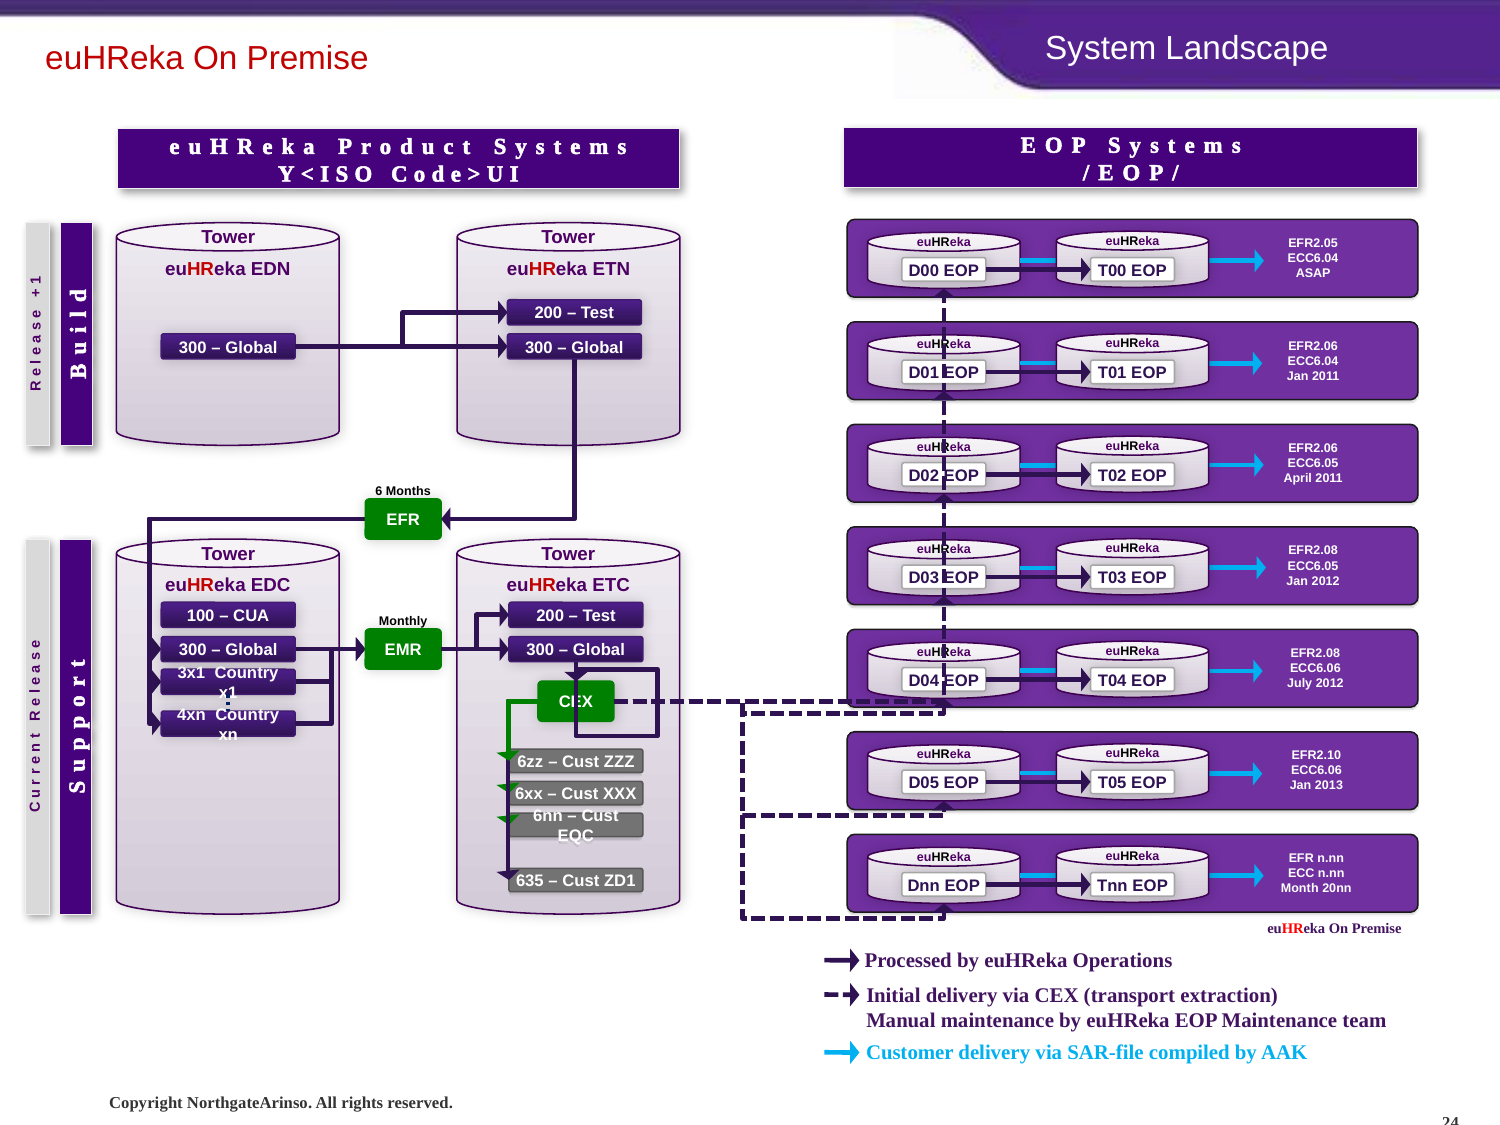

EOP Systems
/EOP/
euHReka Product Systems
Y<ISO Code>UI
System Landscape
# euHReka On Premise

Release +1
Build
euHReka EDN
euHReka ETN
Tower
Tower
EFR2.05
ECC6.04
ASAP

euHReka
euHReka
D00 EOP
T00 EOP
200 – Test

EFR2.06
ECC6.04
Jan 2011

300 – Global
300 – Global

euHReka
euHReka
D01 EOP
T01 EOP

EFR2.06
ECC6.05
April 2011

euHReka
euHReka
D02 EOP
T02 EOP
6 Months
EFR

EFR2.08
ECC6.05
Jan 2012

Support
euHReka EDC
euHReka ETC
Current Release

euHReka
Tower
Tower
euHReka
D03 EOP
T03 EOP
100 – CUA
200 – Test
Monthly
EMR

300 – Global
300 – Global
EFR2.08
ECC6.06
July 2012

euHReka
euHReka
D04 EOP
T04 EOP
3x1  Country x1
CEX
4xn  Country xn

EFR2.10
ECC6.06
Jan 2013

euHReka
euHReka
6zz – Cust ZZZ
D05 EOP
T05 EOP
6xx – Cust XXX
6nn – Cust EQC

EFR n.nn
ECC n.nn
Month 20nn

euHReka
euHReka
635 – Cust ZD1
Dnn EOP
Tnn EOP
euHReka On Premise
Processed by euHReka Operations
Initial delivery via CEX (transport extraction)
Manual maintenance by euHReka EOP Maintenance team
Customer delivery via SAR-file compiled by AAK
Copyright NorthgateArinso. All rights reserved.										24